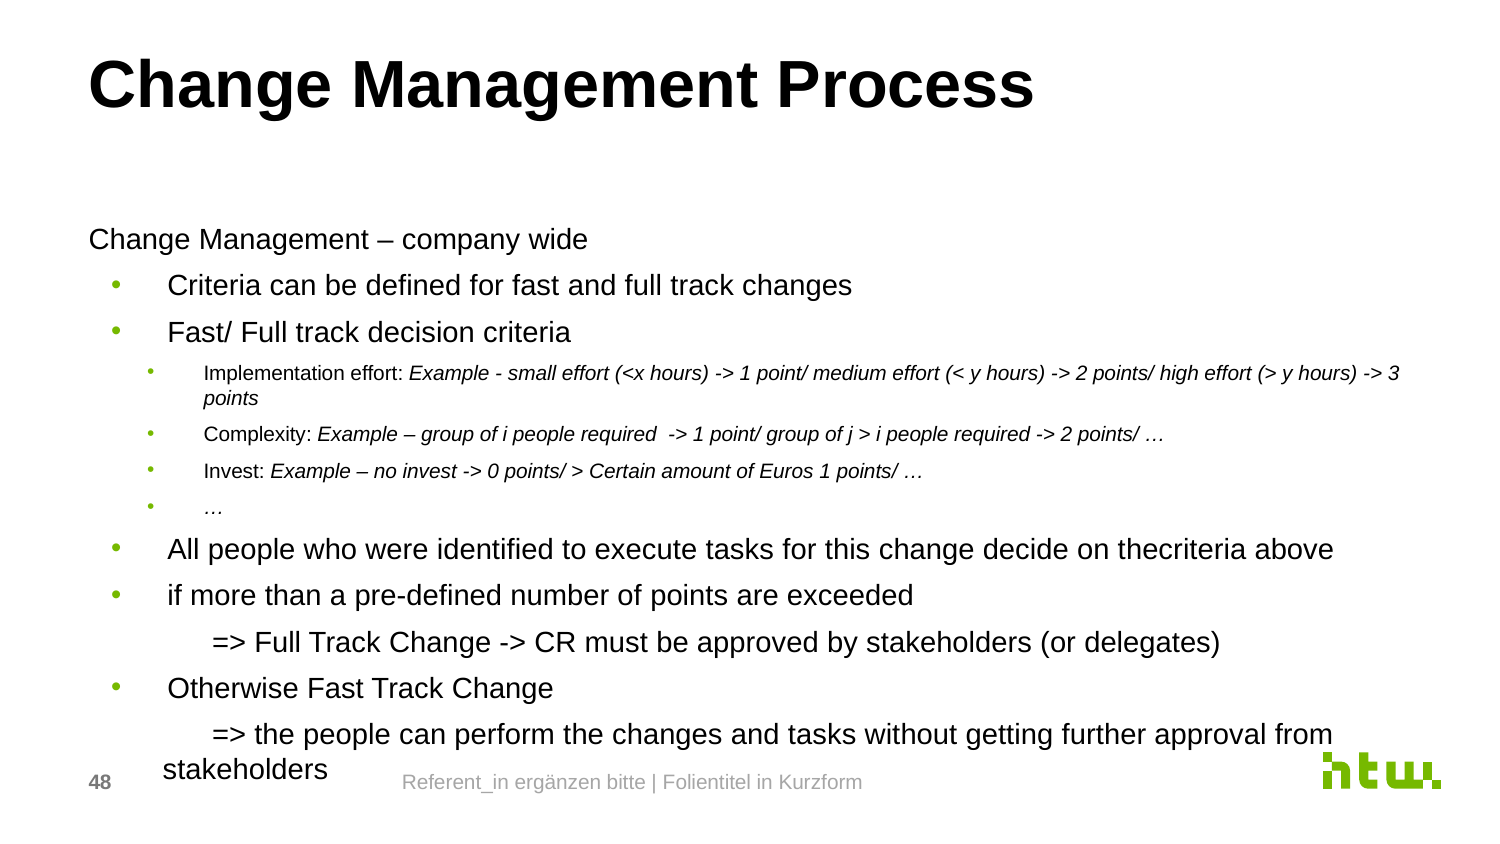

# Change Management Process
Change Management – company wide
Criteria can be defined for fast and full track changes
Fast/ Full track decision criteria
Implementation effort: Example - small effort (<x hours) -> 1 point/ medium effort (< y hours) -> 2 points/ high effort (> y hours) -> 3 points
Complexity: Example – group of i people required  -> 1 point/ group of j > i people required -> 2 points/ …
Invest: Example – no invest -> 0 points/ > Certain amount of Euros 1 points/ …
…
All people who were identified to execute tasks for this change decide on thecriteria above
if more than a pre-defined number of points are exceeded
      => Full Track Change -> CR must be approved by stakeholders (or delegates)
Otherwise Fast Track Change
      => the people can perform the changes and tasks without getting further approval from stakeholders

48
Referent_in ergänzen bitte | Folientitel in Kurzform